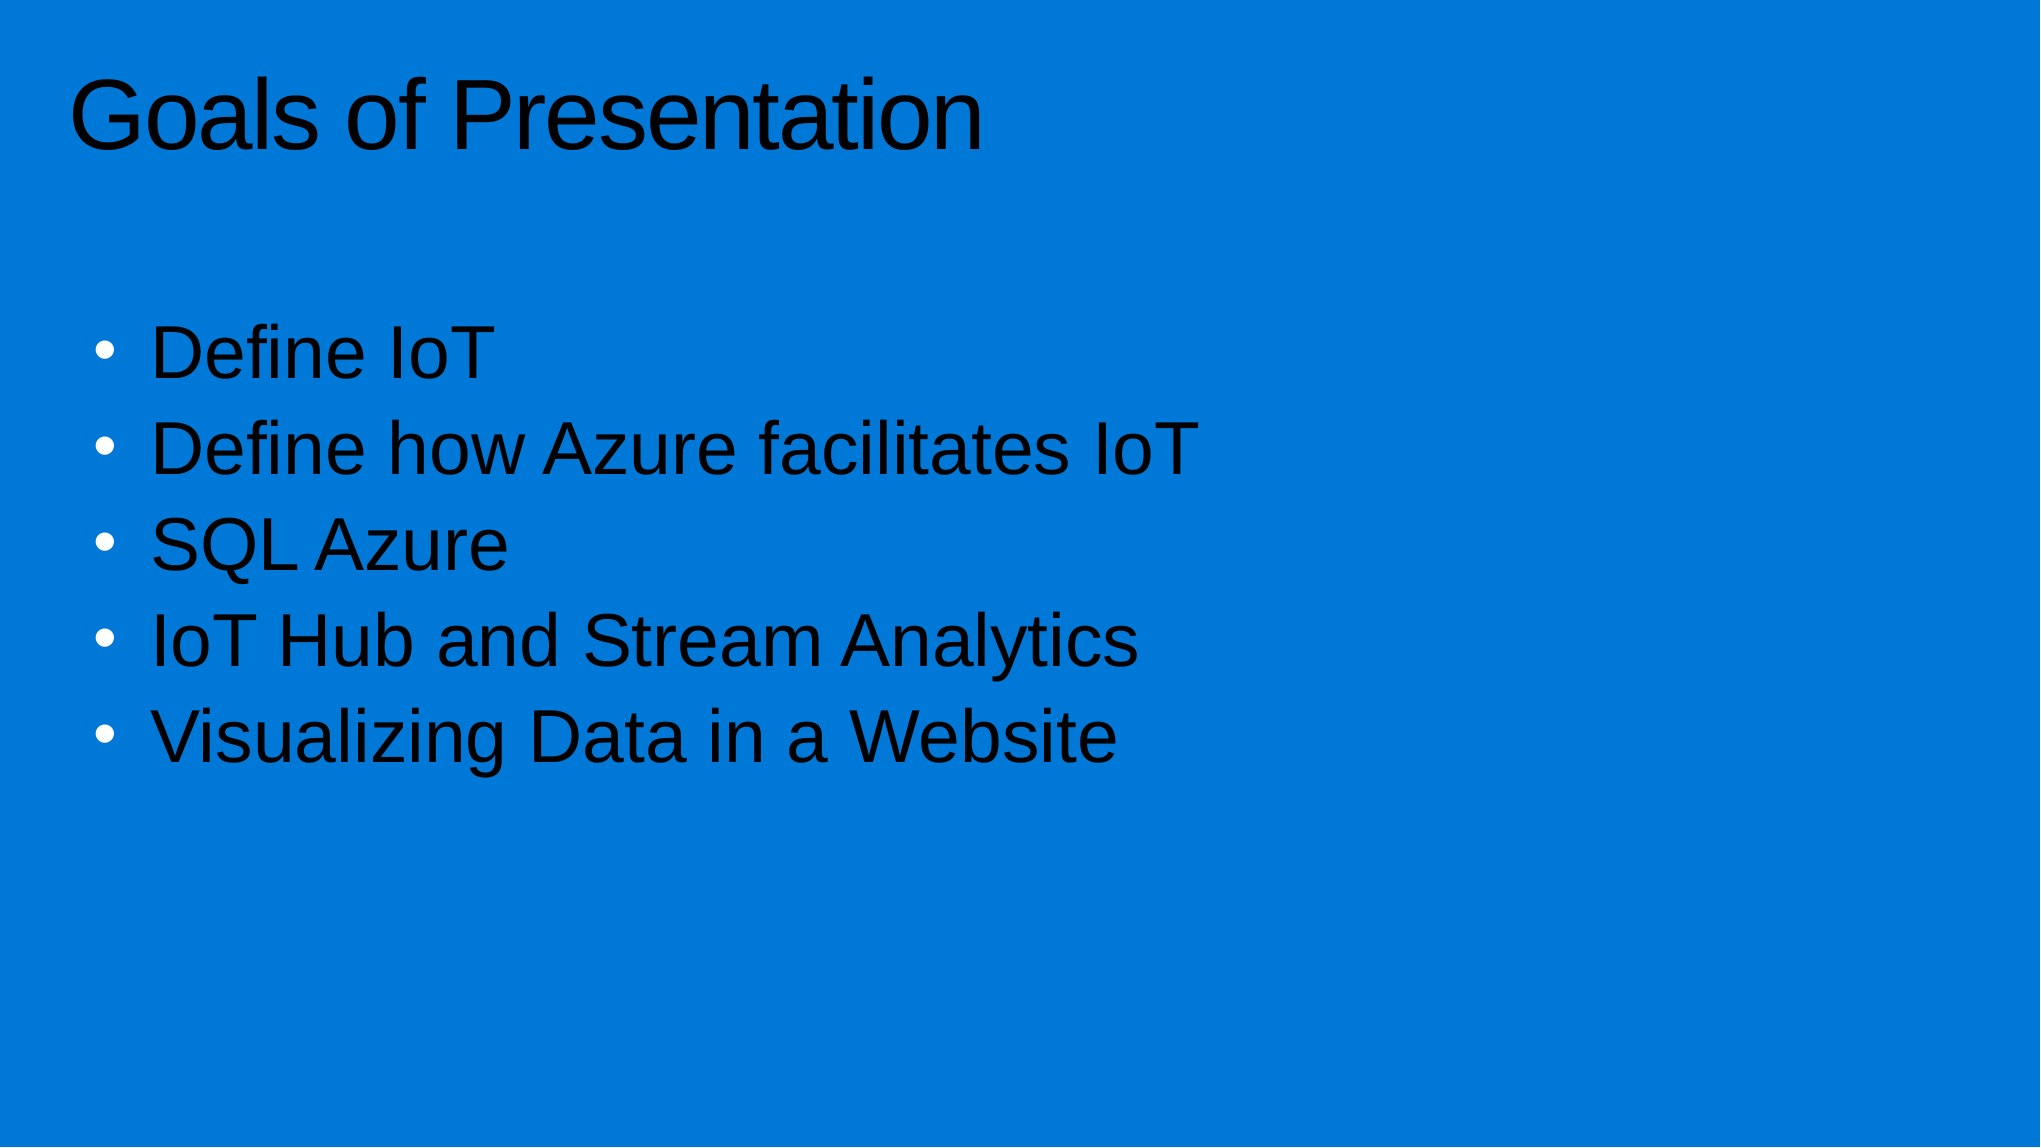

# Goals of Presentation
Define IoT
Define how Azure facilitates IoT
SQL Azure
IoT Hub and Stream Analytics
Visualizing Data in a Website